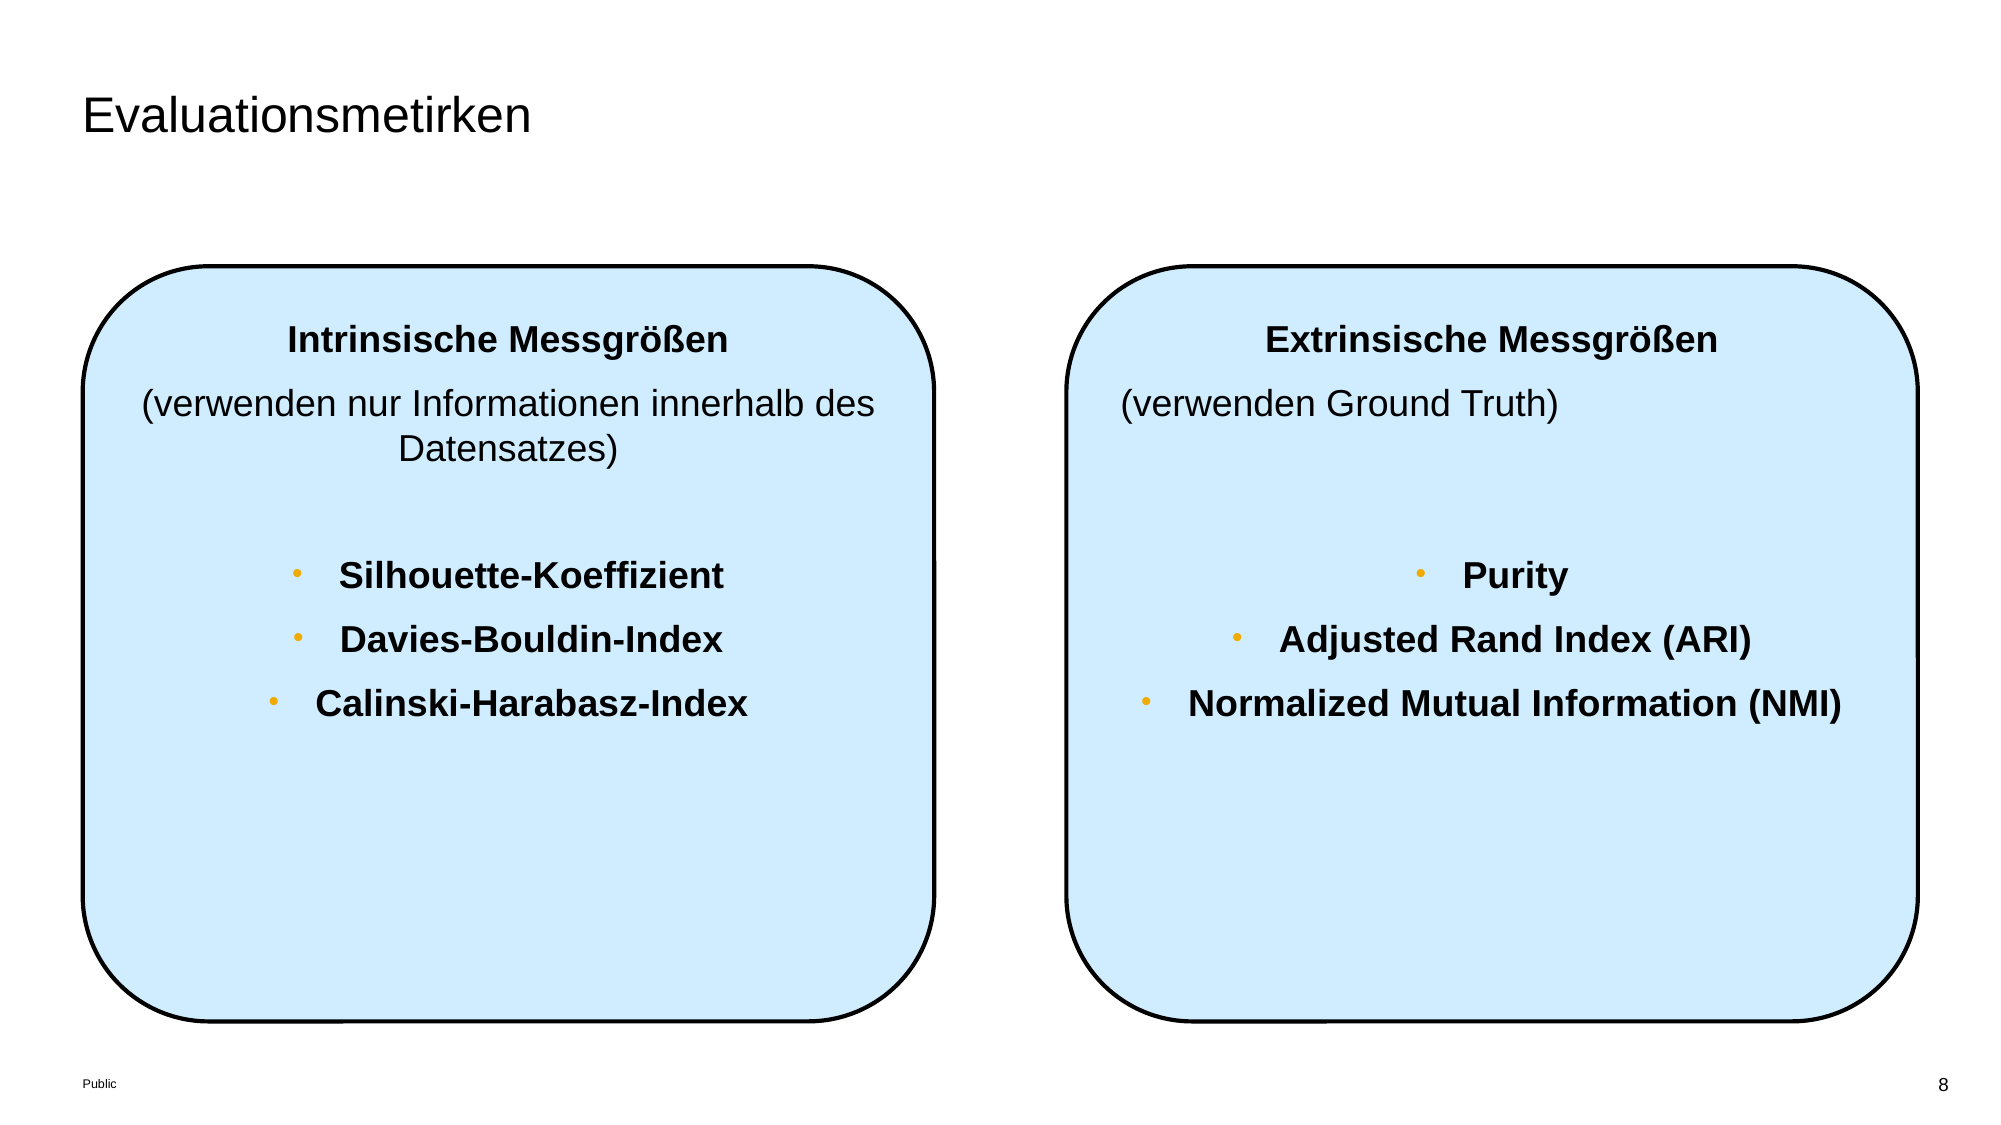

# Evaluationsmetirken
Intrinsische Messgrößen
(verwenden nur Informationen innerhalb des Datensatzes)

Silhouette-Koeffizient
Davies-Bouldin-Index
Calinski-Harabasz-Index

Extrinsische Messgrößen
(verwenden Ground Truth)

Purity
Adjusted Rand Index (ARI)
Normalized Mutual Information (NMI)